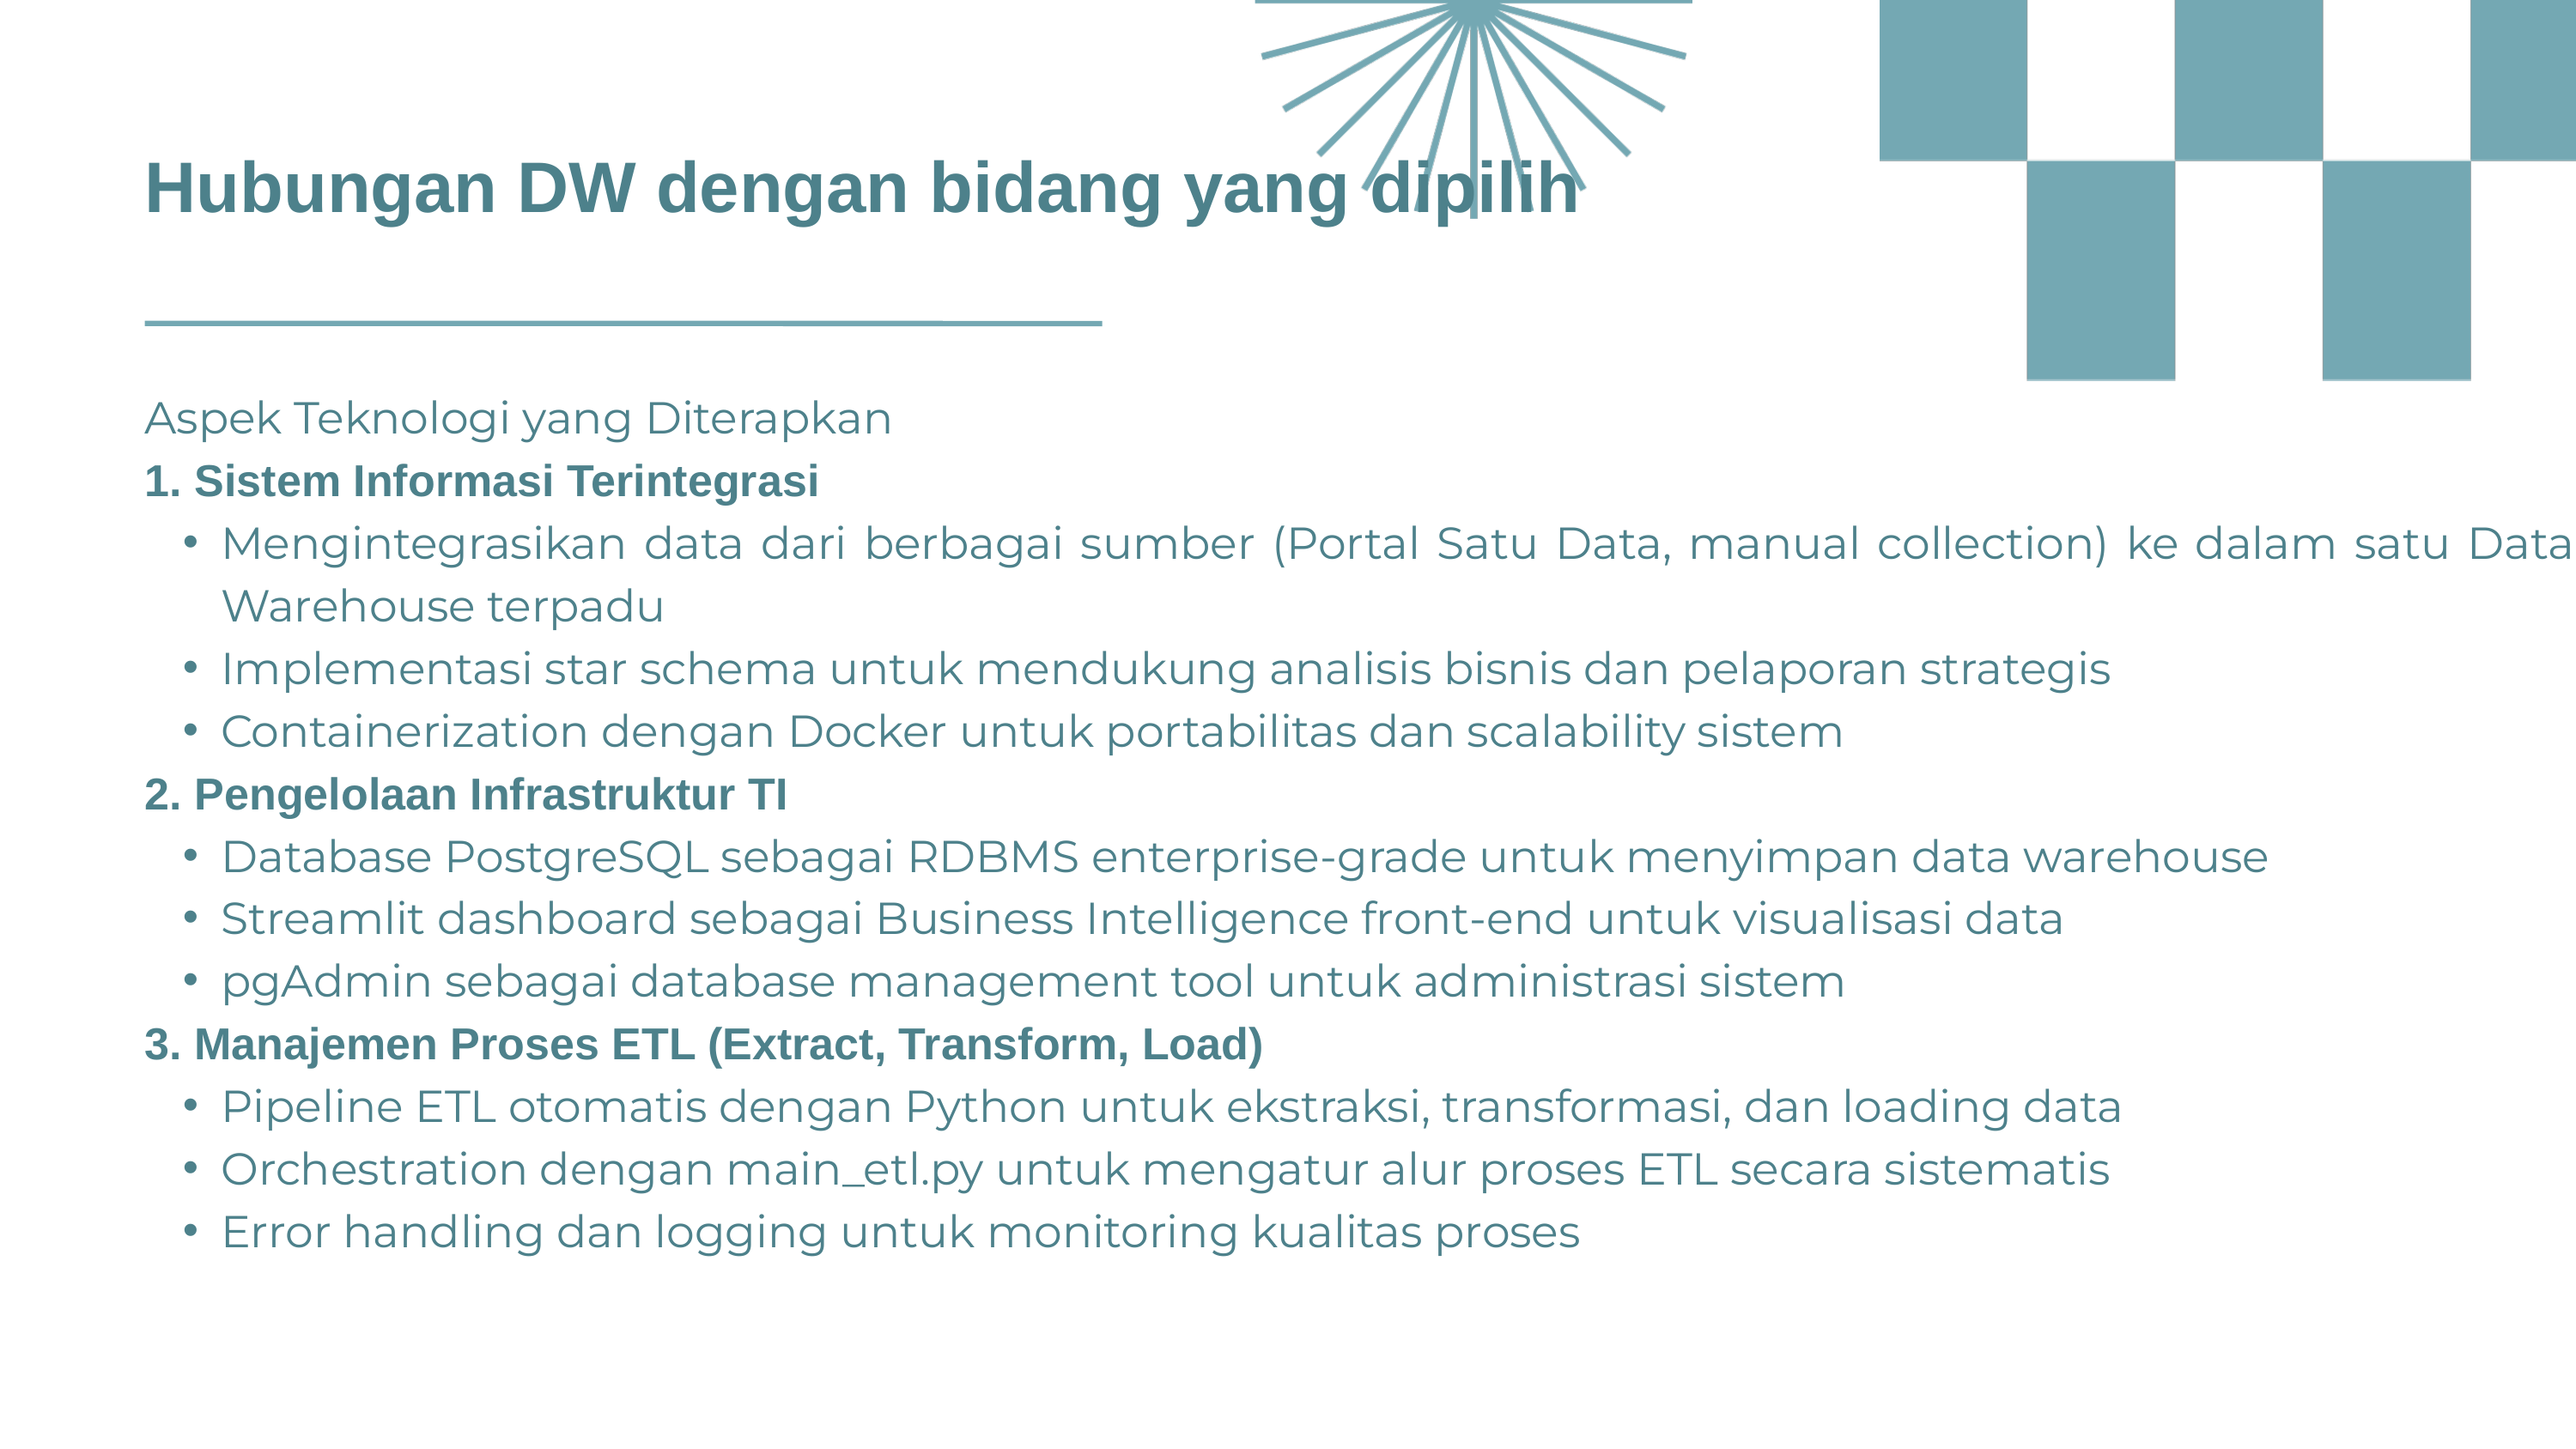

Hubungan DW dengan bidang yang dipilih

Aspek Teknologi yang Diterapkan
1. Sistem Informasi Terintegrasi
Mengintegrasikan data dari berbagai sumber (Portal Satu Data, manual collection) ke dalam satu Data Warehouse terpadu
Implementasi star schema untuk mendukung analisis bisnis dan pelaporan strategis
Containerization dengan Docker untuk portabilitas dan scalability sistem
2. Pengelolaan Infrastruktur TI
Database PostgreSQL sebagai RDBMS enterprise-grade untuk menyimpan data warehouse
Streamlit dashboard sebagai Business Intelligence front-end untuk visualisasi data
pgAdmin sebagai database management tool untuk administrasi sistem
3. Manajemen Proses ETL (Extract, Transform, Load)
Pipeline ETL otomatis dengan Python untuk ekstraksi, transformasi, dan loading data
Orchestration dengan main_etl.py untuk mengatur alur proses ETL secara sistematis
Error handling dan logging untuk monitoring kualitas proses